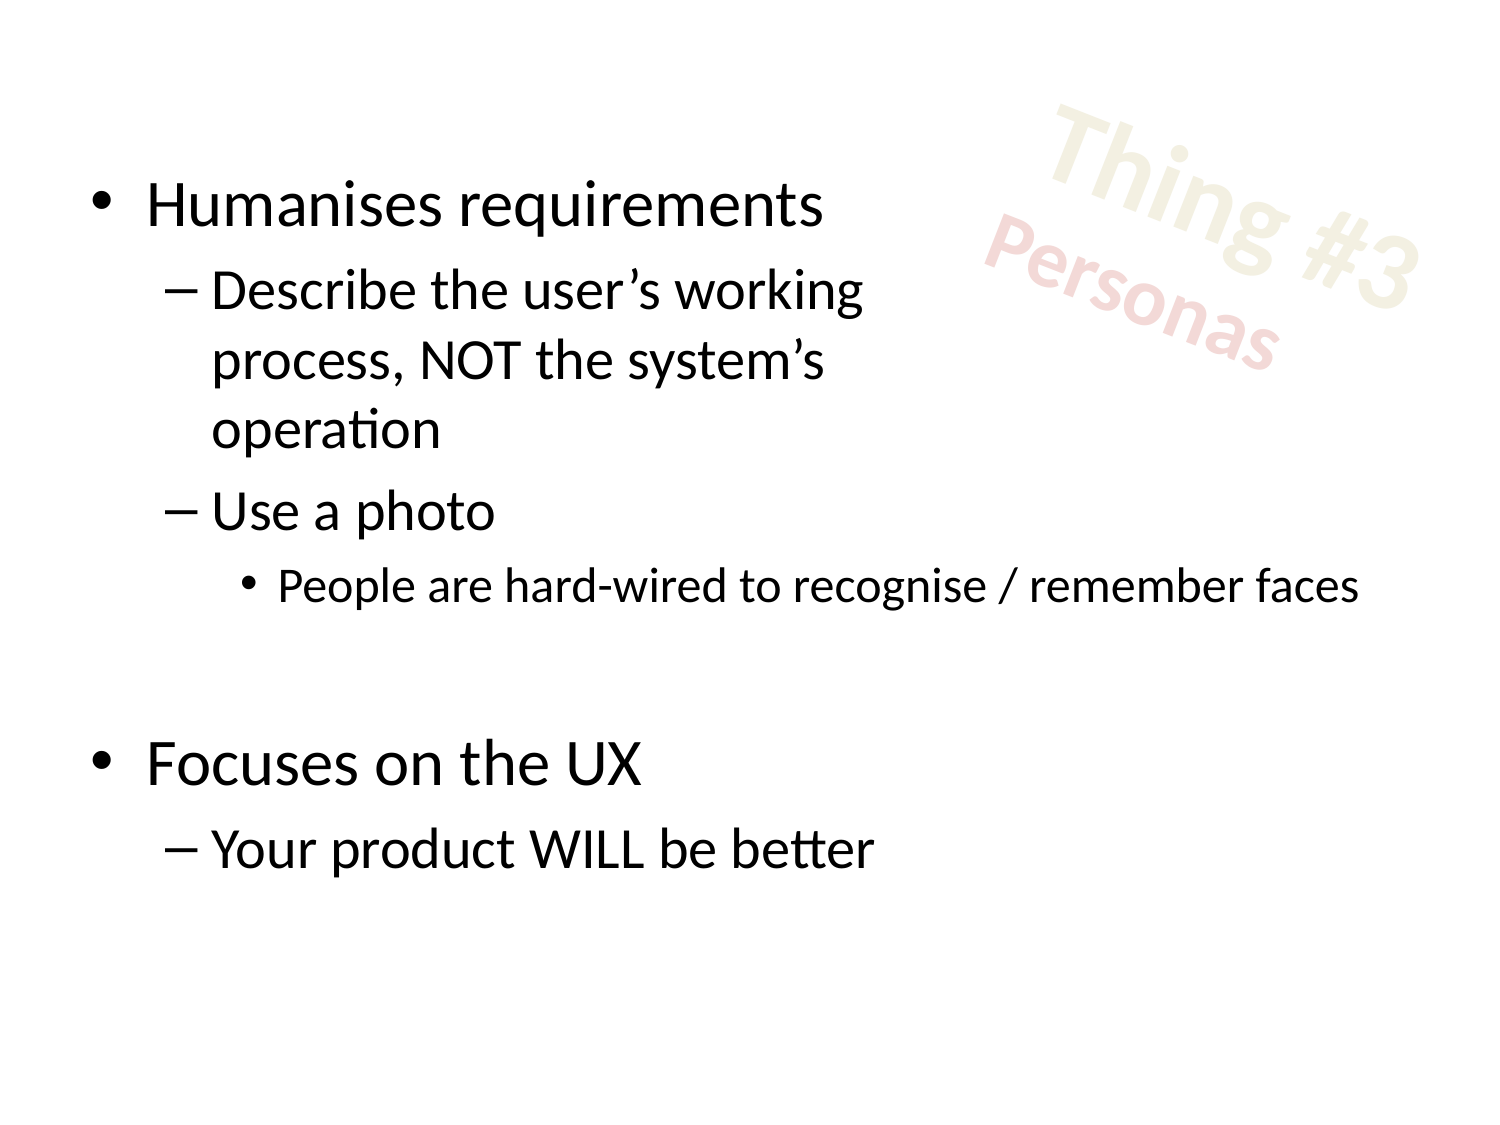

Humanises requirements
Describe the user’s working
process, NOT the system’s
operation
Use a photo
People are hard-wired to recognise / remember faces

Focuses on the UX
Your product WILL be better
Thing #3
Personas